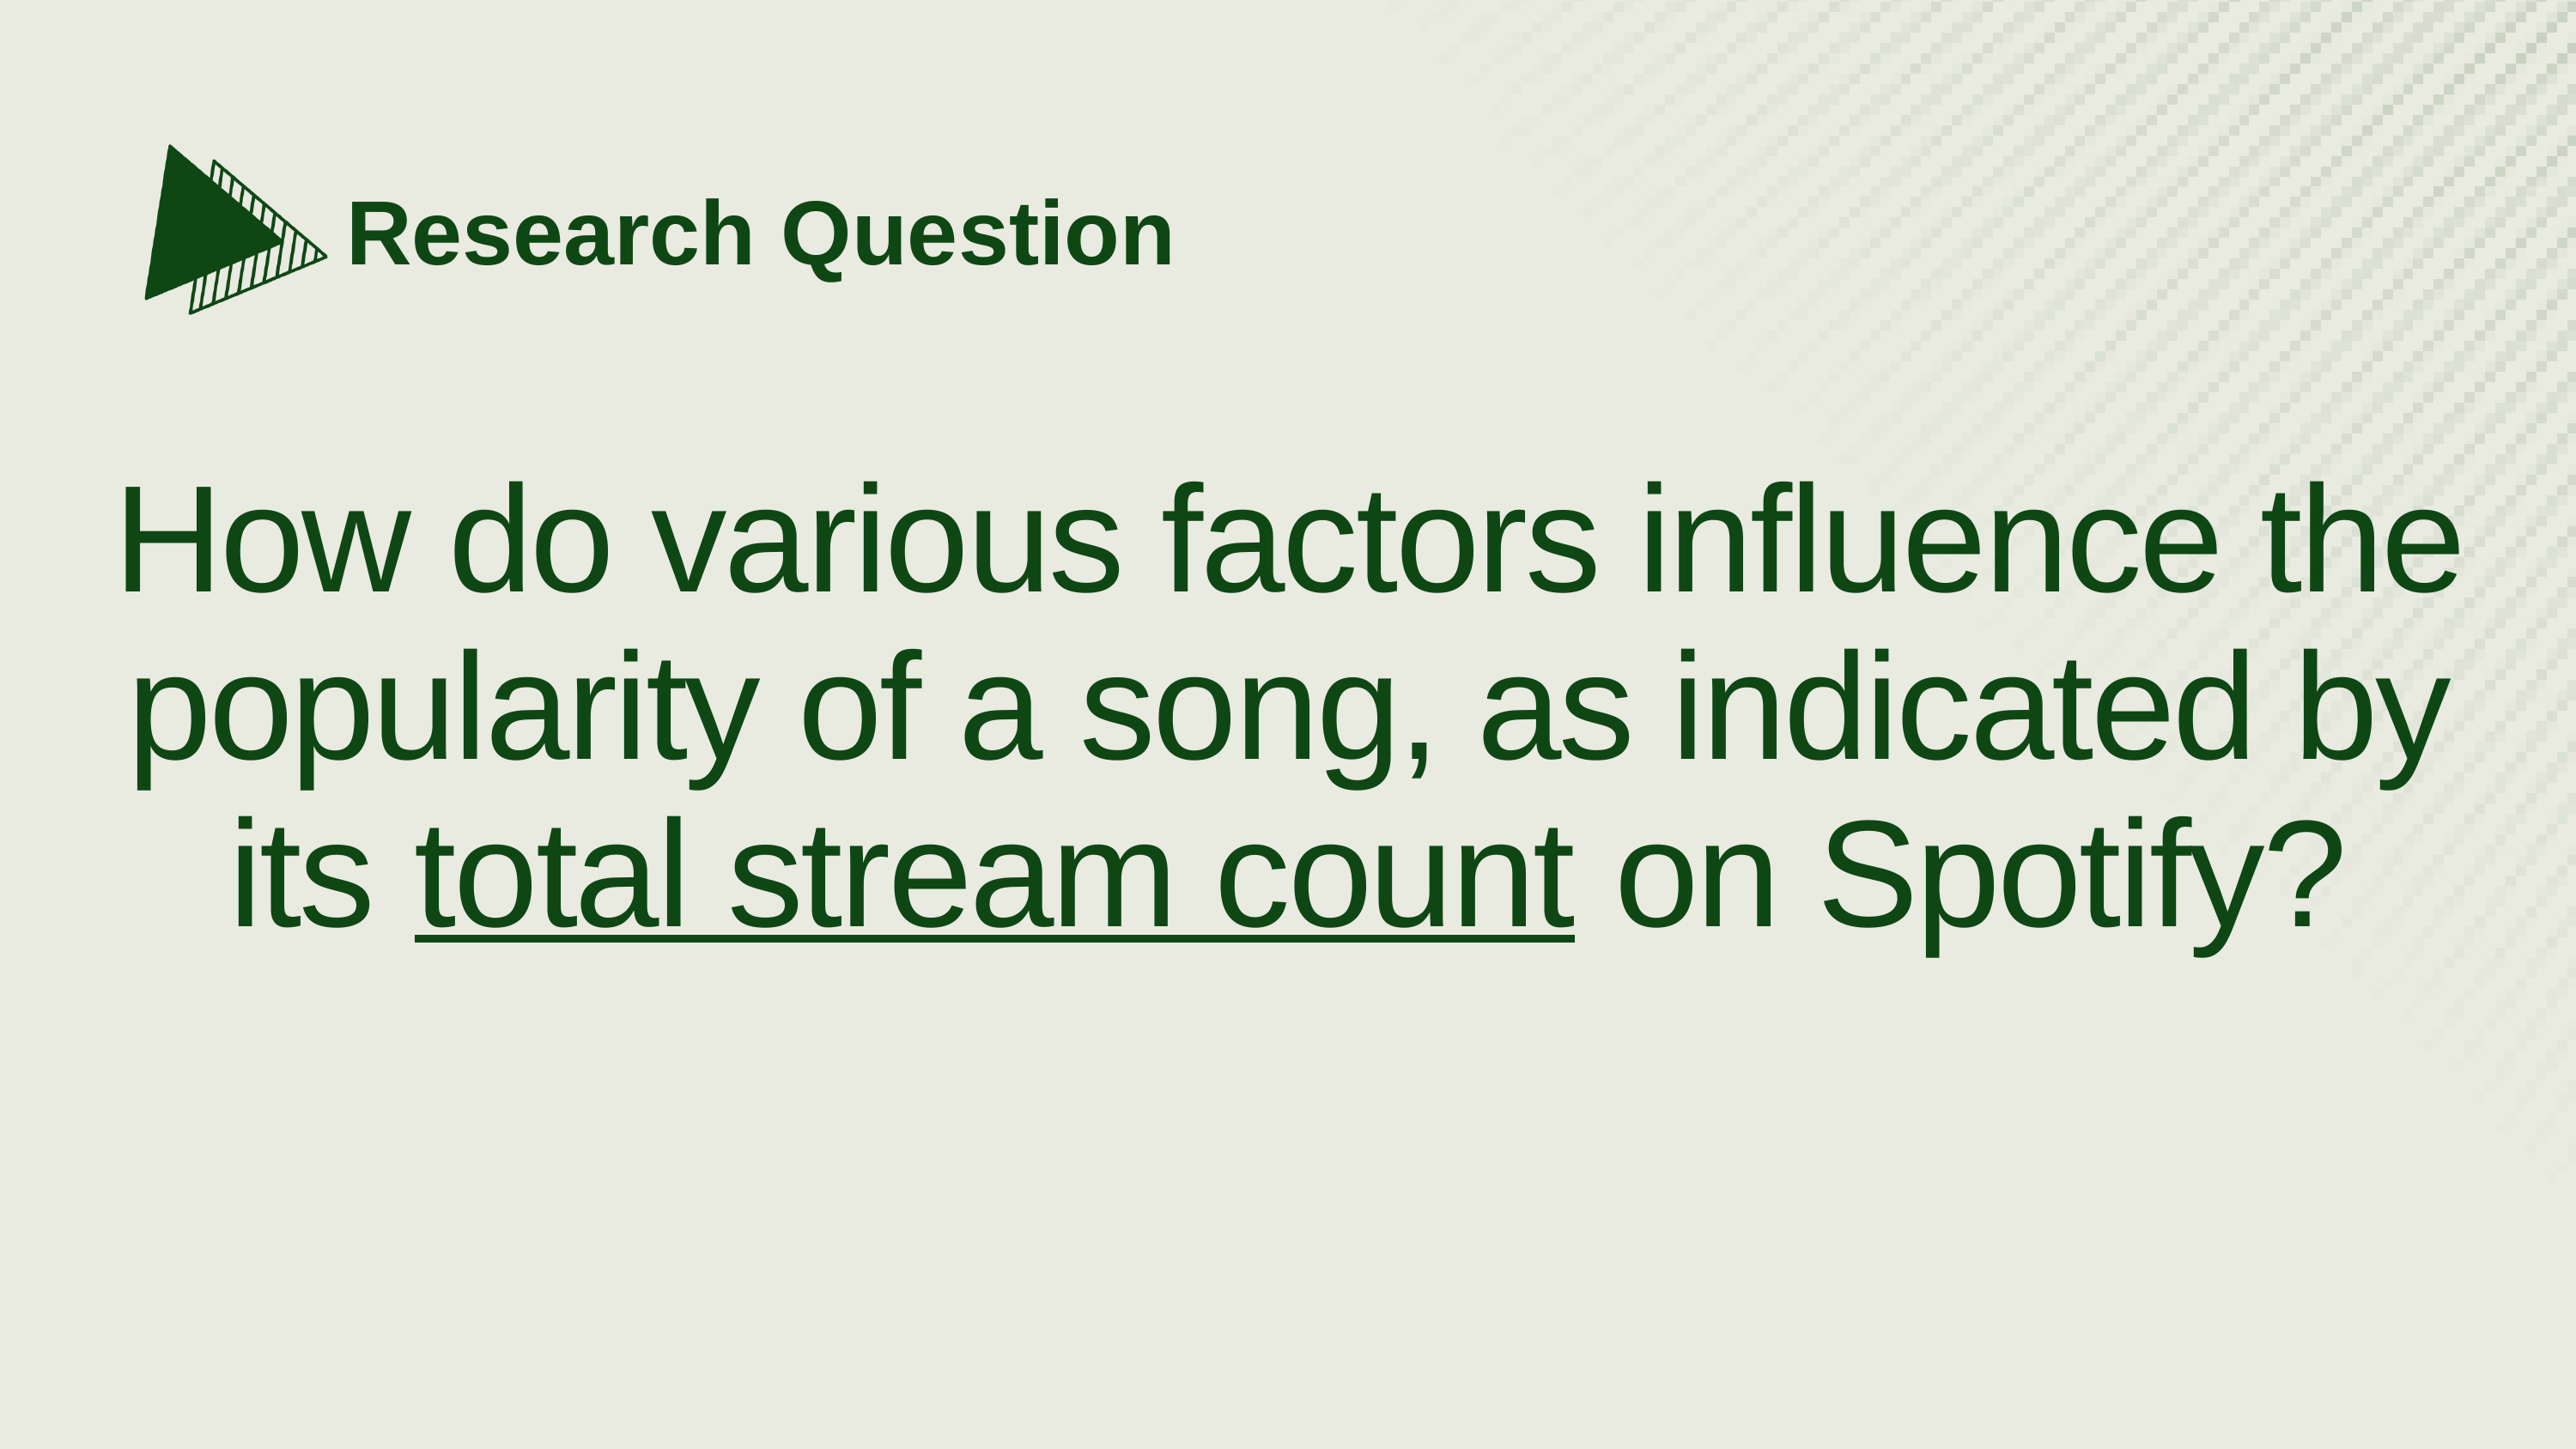

Research Question
How do various factors influence the popularity of a song, as indicated by its total stream count on Spotify?